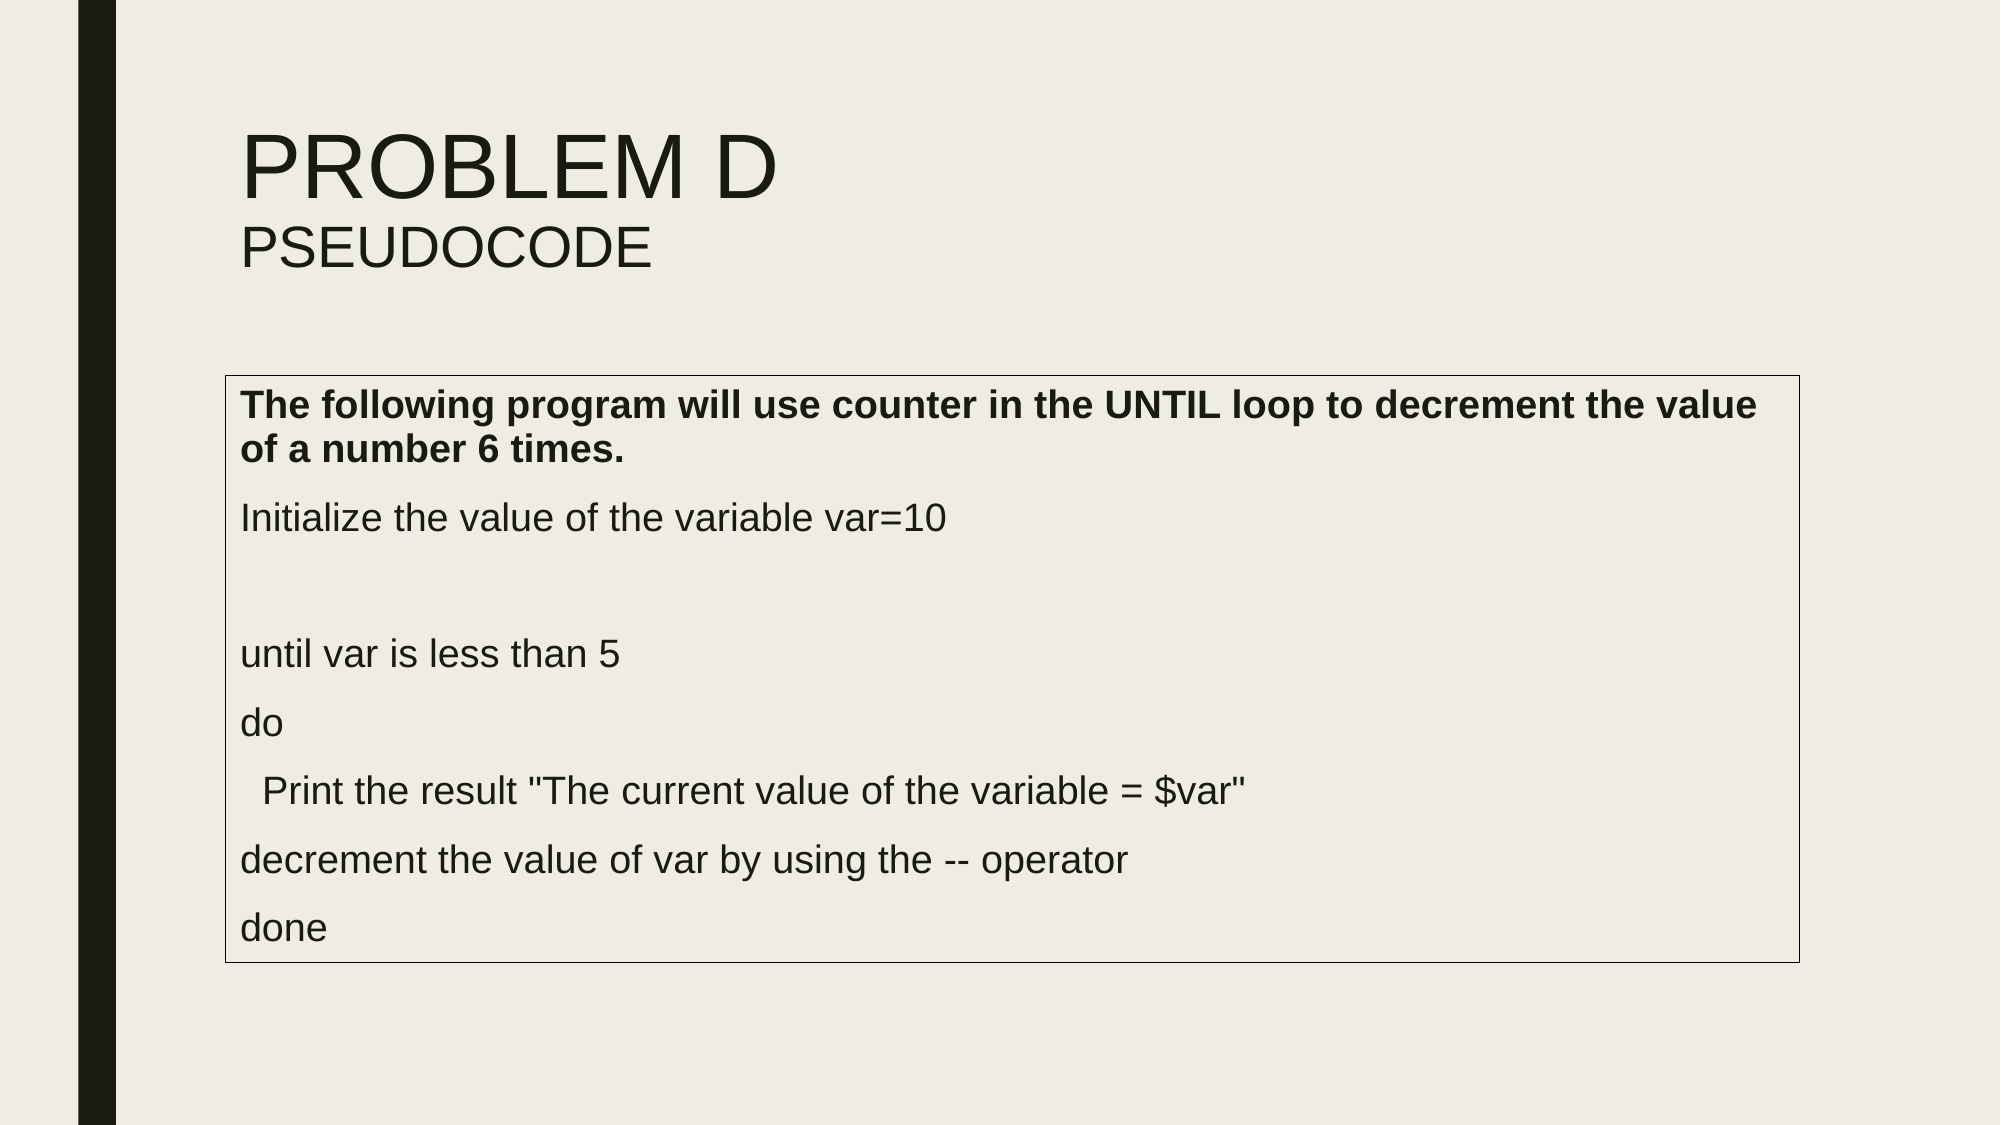

# PROBLEM D PSEUDOCODE
The following program will use counter in the UNTIL loop to decrement the value of a number 6 times.
Initialize the value of the variable var=10

until var is less than 5
do
  Print the result "The current value of the variable = $var"
decrement the value of var by using the -- operator
done